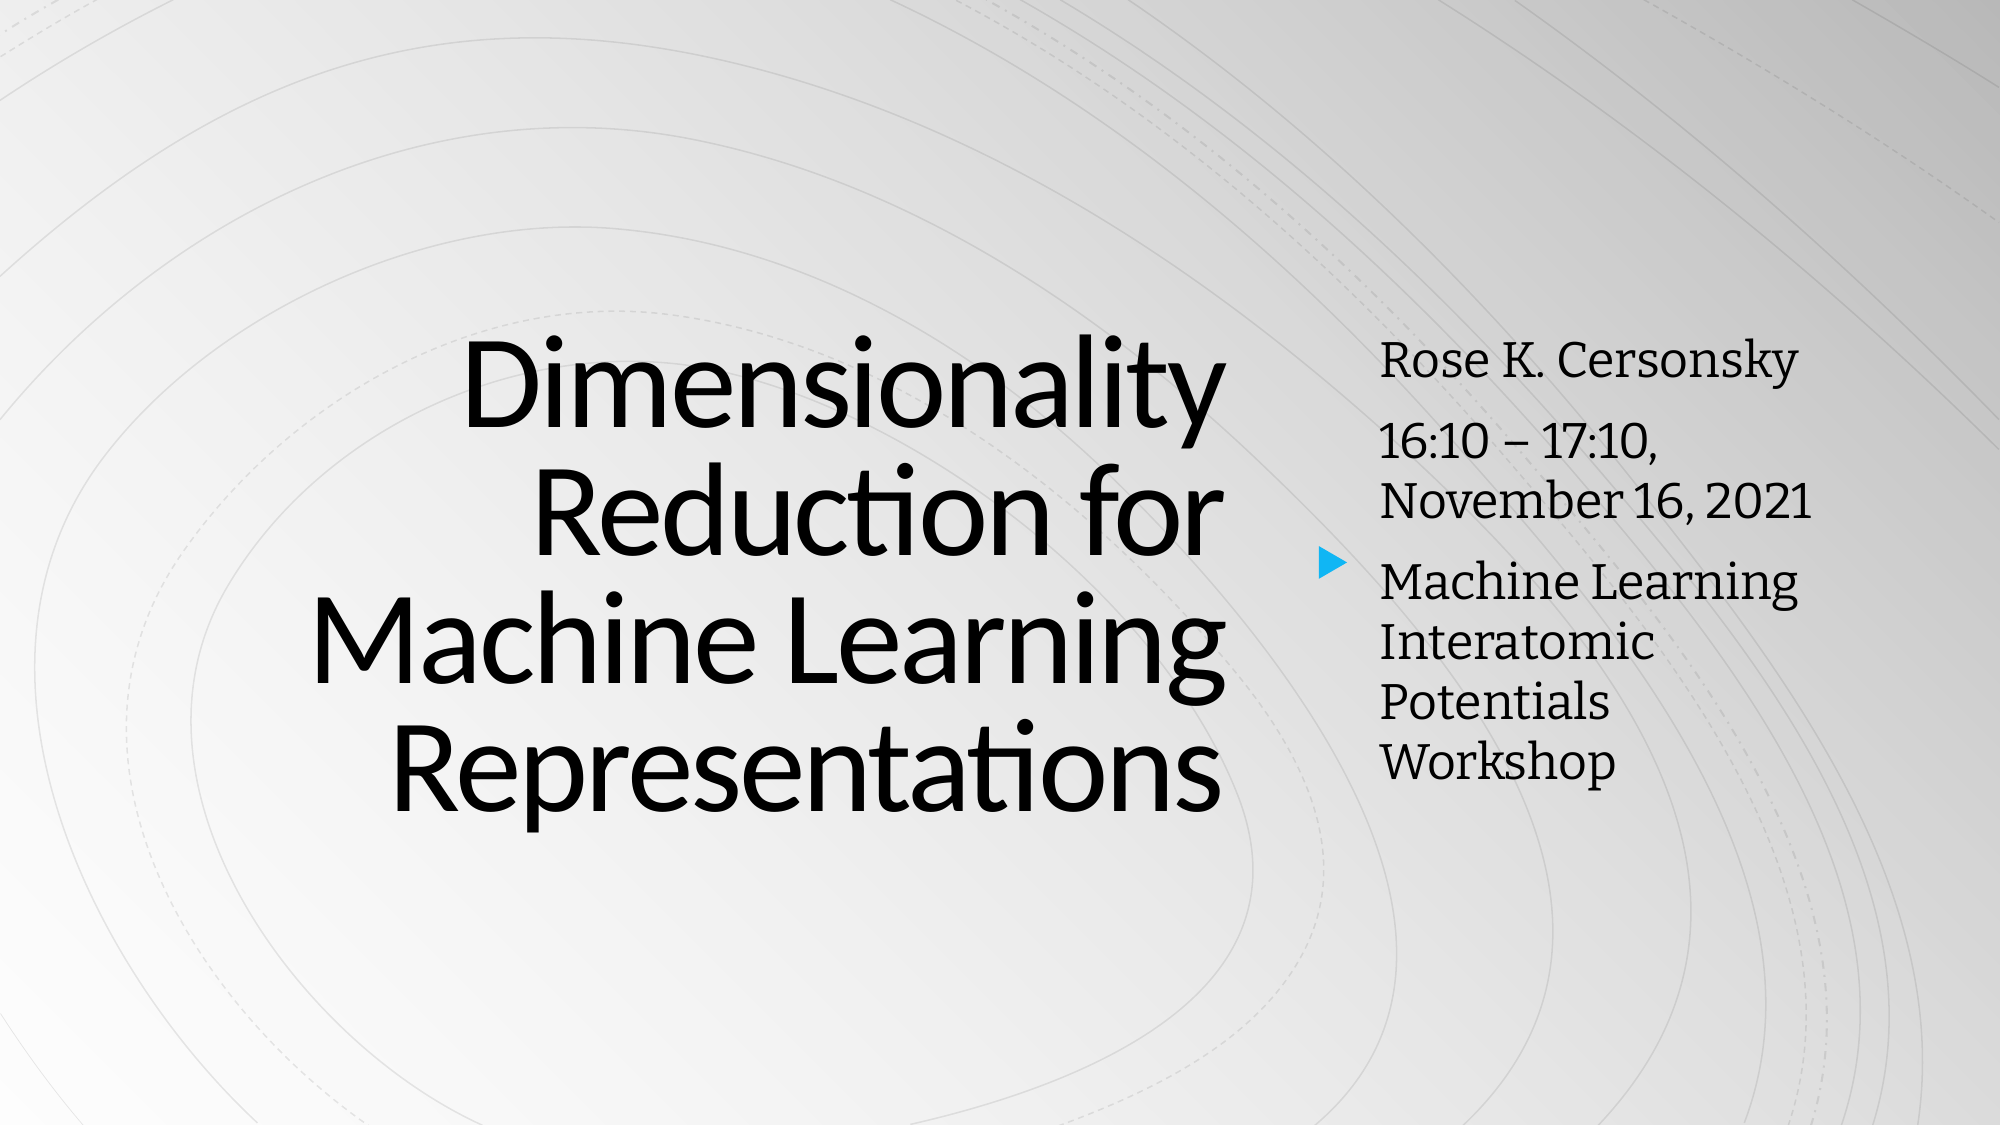

1
# Dimensionality Reduction for Machine Learning Representations
Rose K. Cersonsky
16:10 – 17:10, November 16, 2021
Machine Learning Interatomic Potentials Workshop